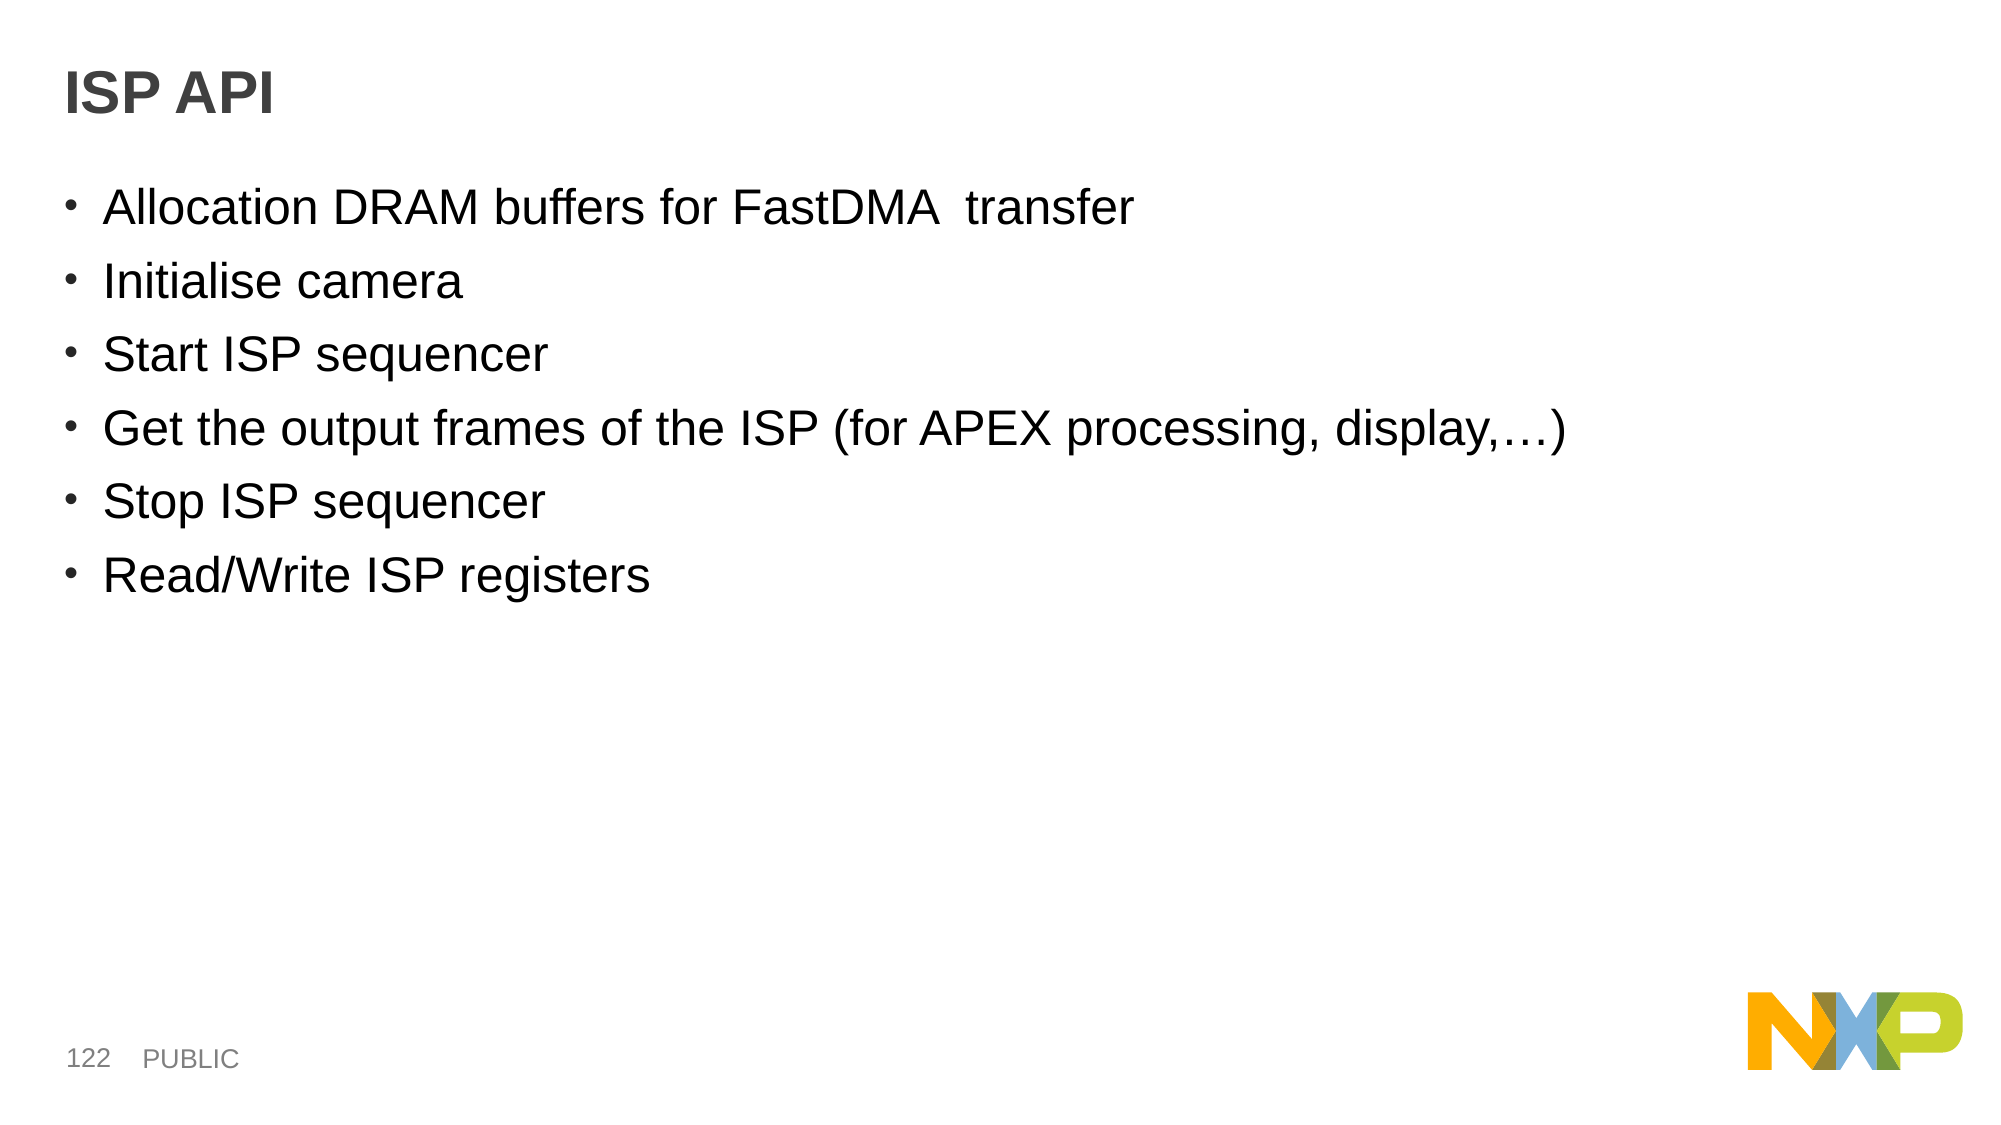

# ISP API
Allocation DRAM buffers for FastDMA  transfer
Initialise camera
Start ISP sequencer
Get the output frames of the ISP (for APEX processing, display,…)
Stop ISP sequencer
Read/Write ISP registers